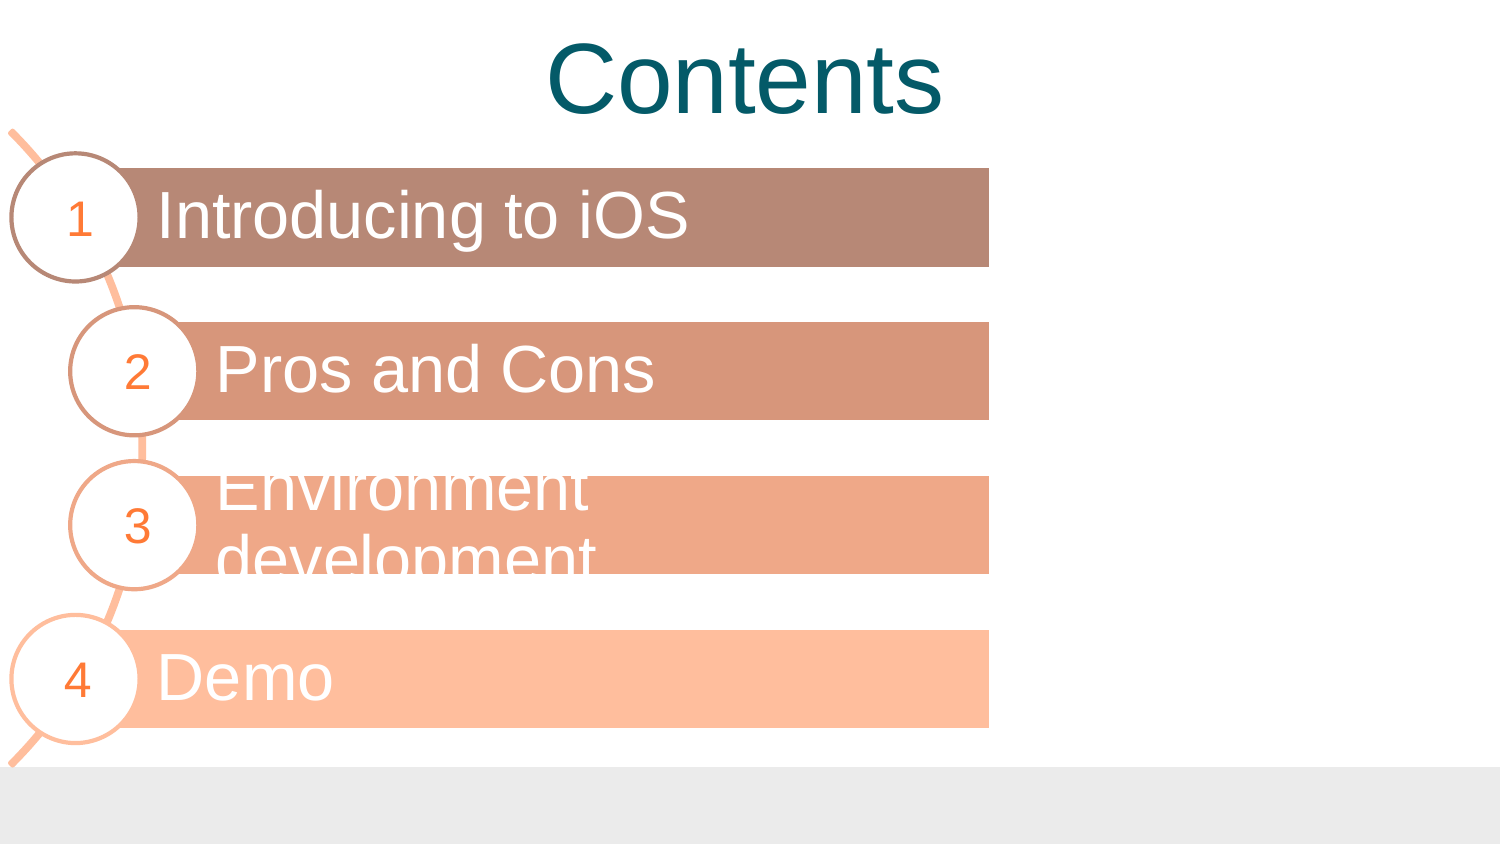

# Contents
Introducing to iOS
Pros and Cons
Environment development
Demo
1
2
3
4